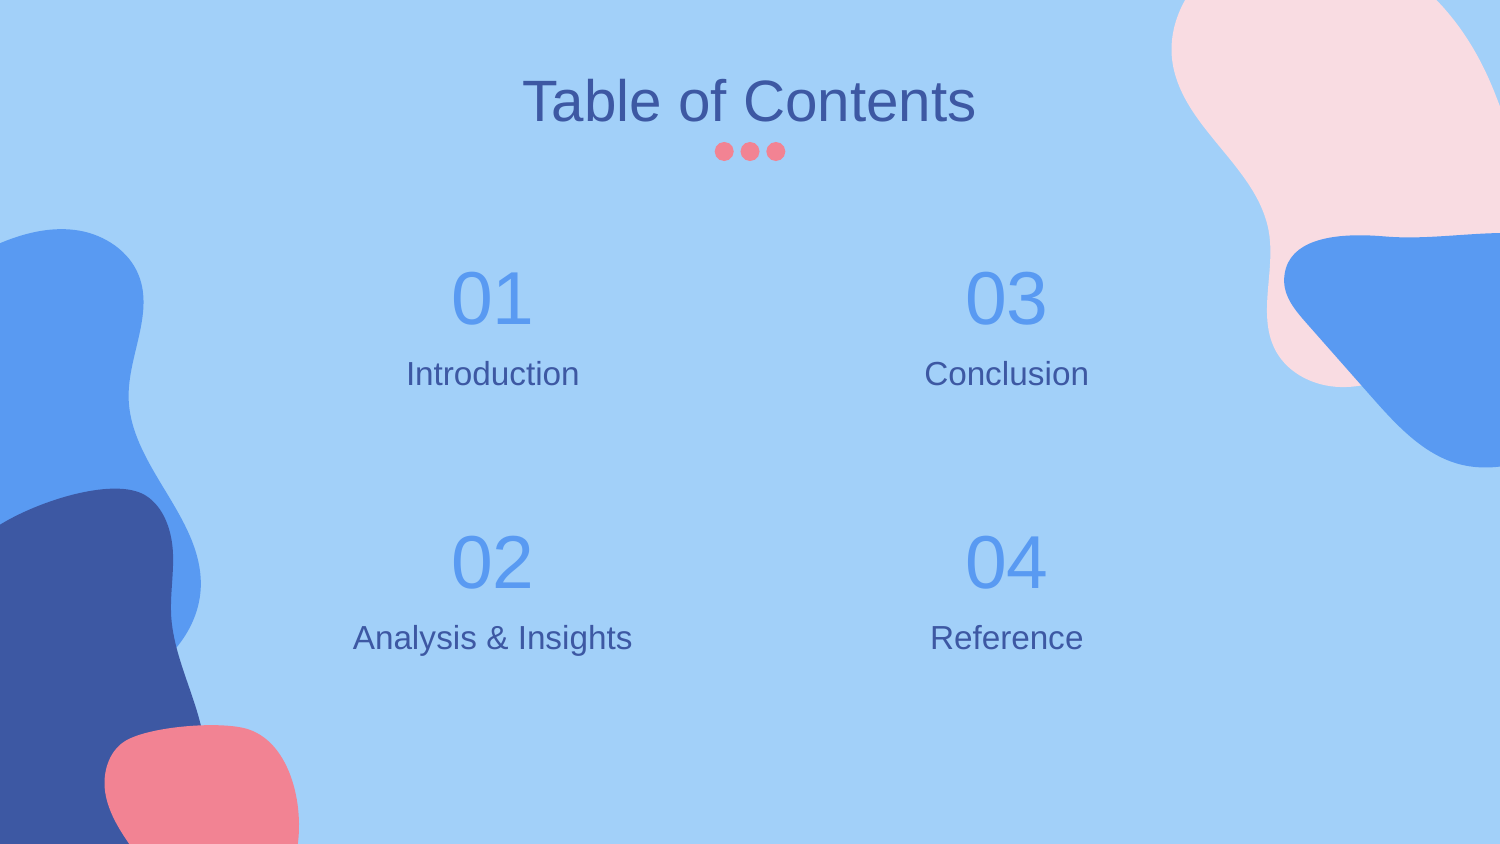

# Table of Contents
01
03
Introduction
Conclusion
02
04
Reference
Analysis & Insights